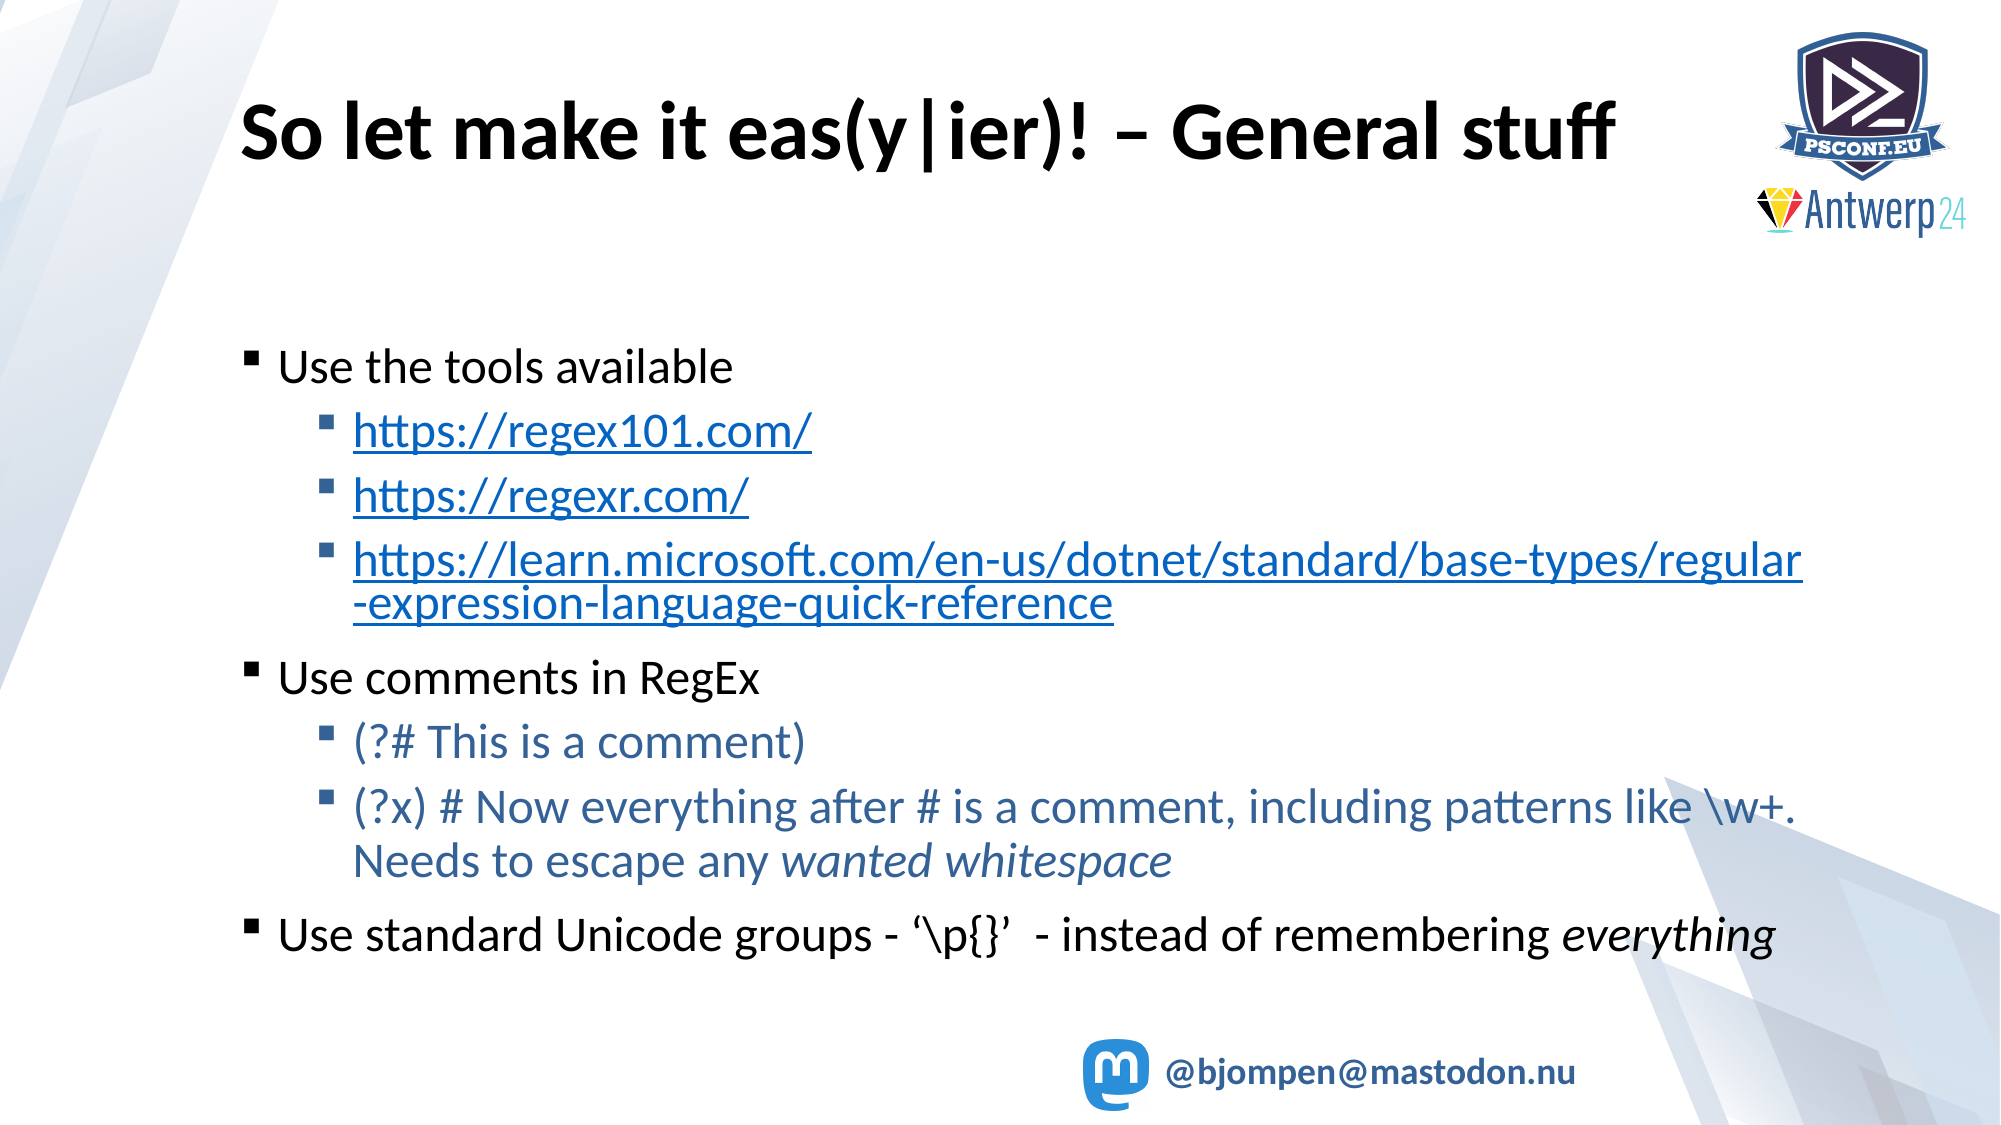

# So let make it eas(y|ier)! – General stuff
Use the tools available
https://regex101.com/
https://regexr.com/
https://learn.microsoft.com/en-us/dotnet/standard/base-types/regular-expression-language-quick-reference
Use comments in RegEx
(?# This is a comment)
(?x) # Now everything after # is a comment, including patterns like \w+. Needs to escape any wanted whitespace
Use standard Unicode groups - ‘\p{}’  - instead of remembering everything